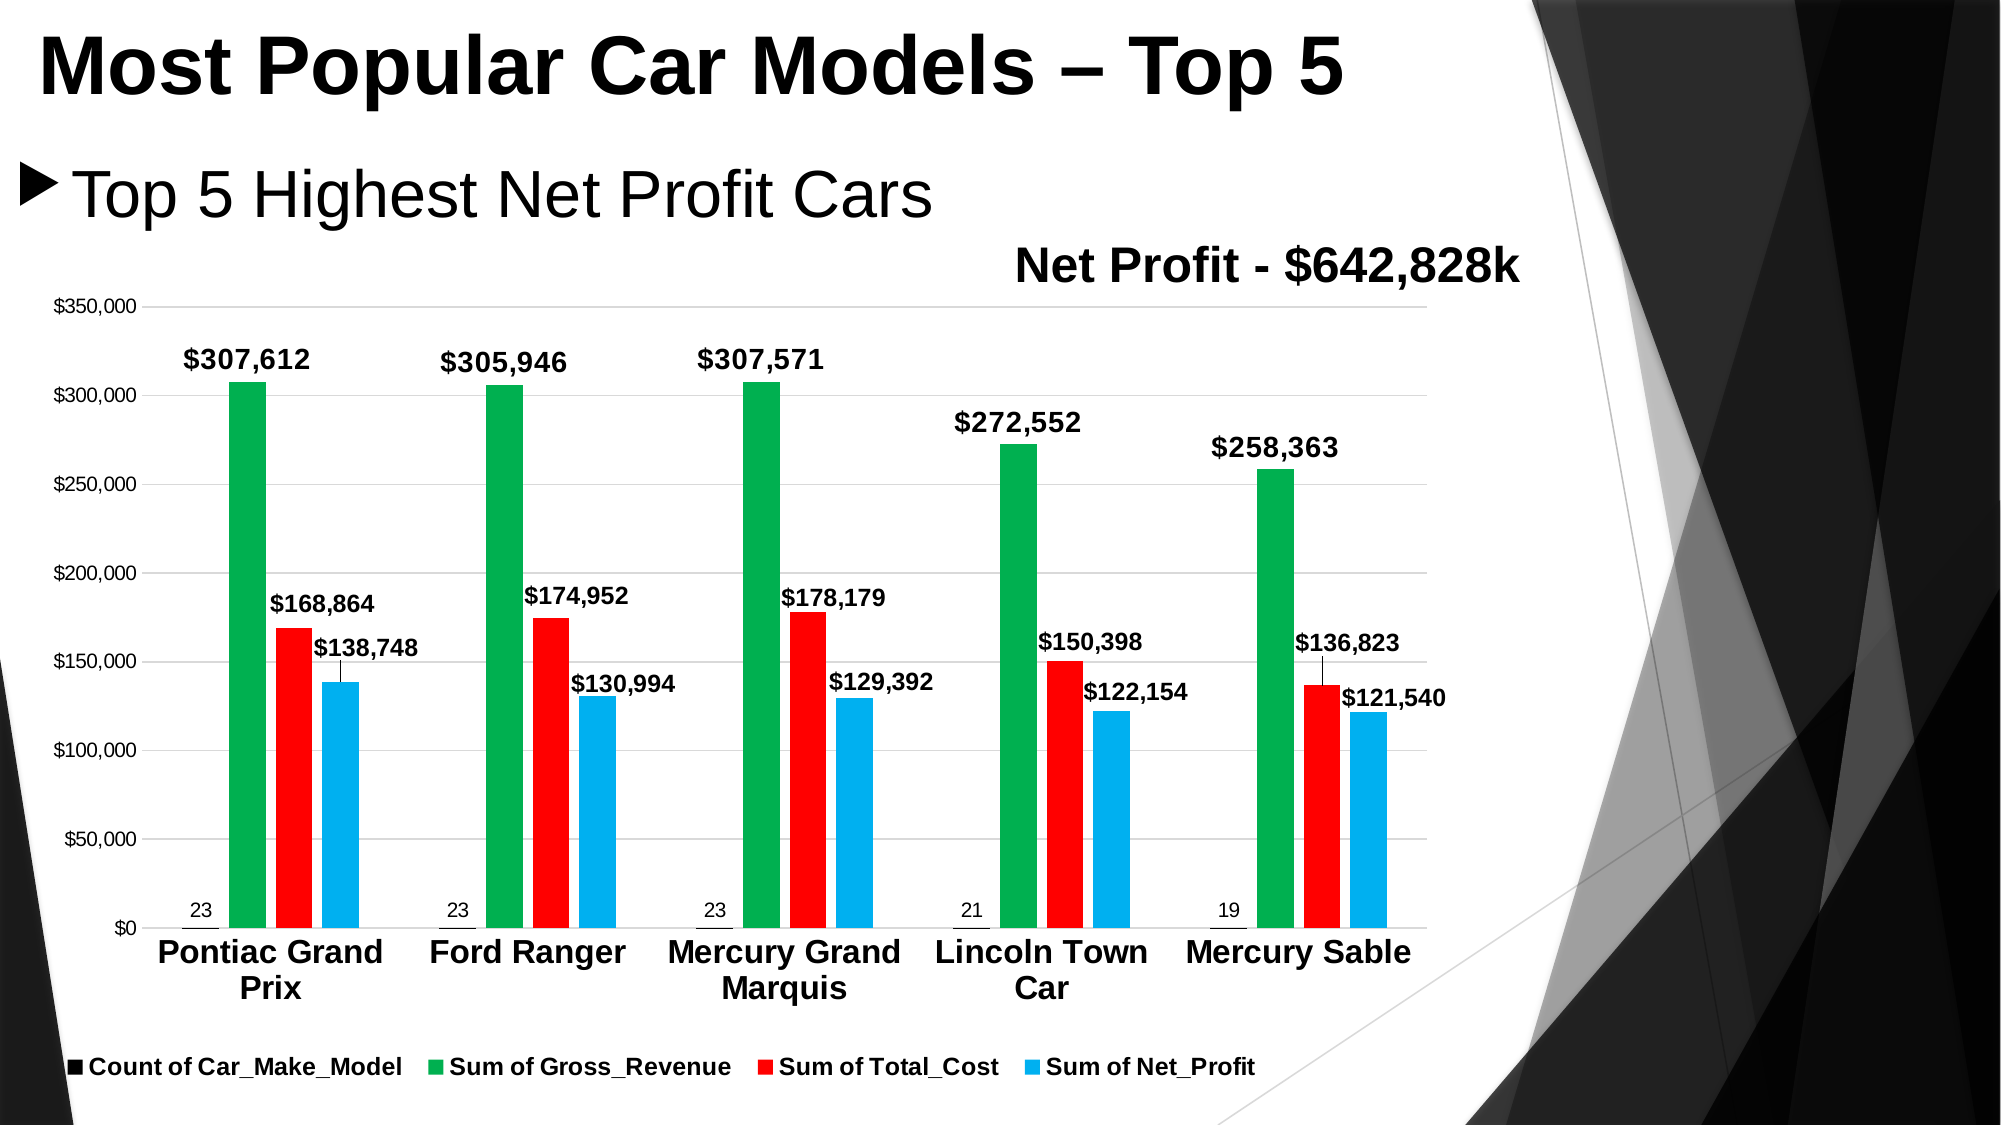

# Most Popular Car Models – Top 5
Top 5 Highest Net Profit Cars

Net Profit - $642,828k

### Chart

| Category | Count of Car_Make_Model | Sum of Gross_Revenue | Sum of Total_Cost | Sum of Net_Profit |
|---|---|---|---|---|
| Pontiac Grand Prix | 23.0 | 307612.0 | 168863.63999999998 | 138748.36000000002 |
| Ford Ranger | 23.0 | 305946.0 | 174951.81000000003 | 130994.19000000002 |
| Mercury Grand Marquis | 23.0 | 307571.0 | 178179.32 | 129391.68000000001 |
| Lincoln Town Car | 21.0 | 272552.0 | 150397.61000000002 | 122154.39000000001 |
| Mercury Sable | 19.0 | 258363.0 | 136823.28 | 121539.72 |